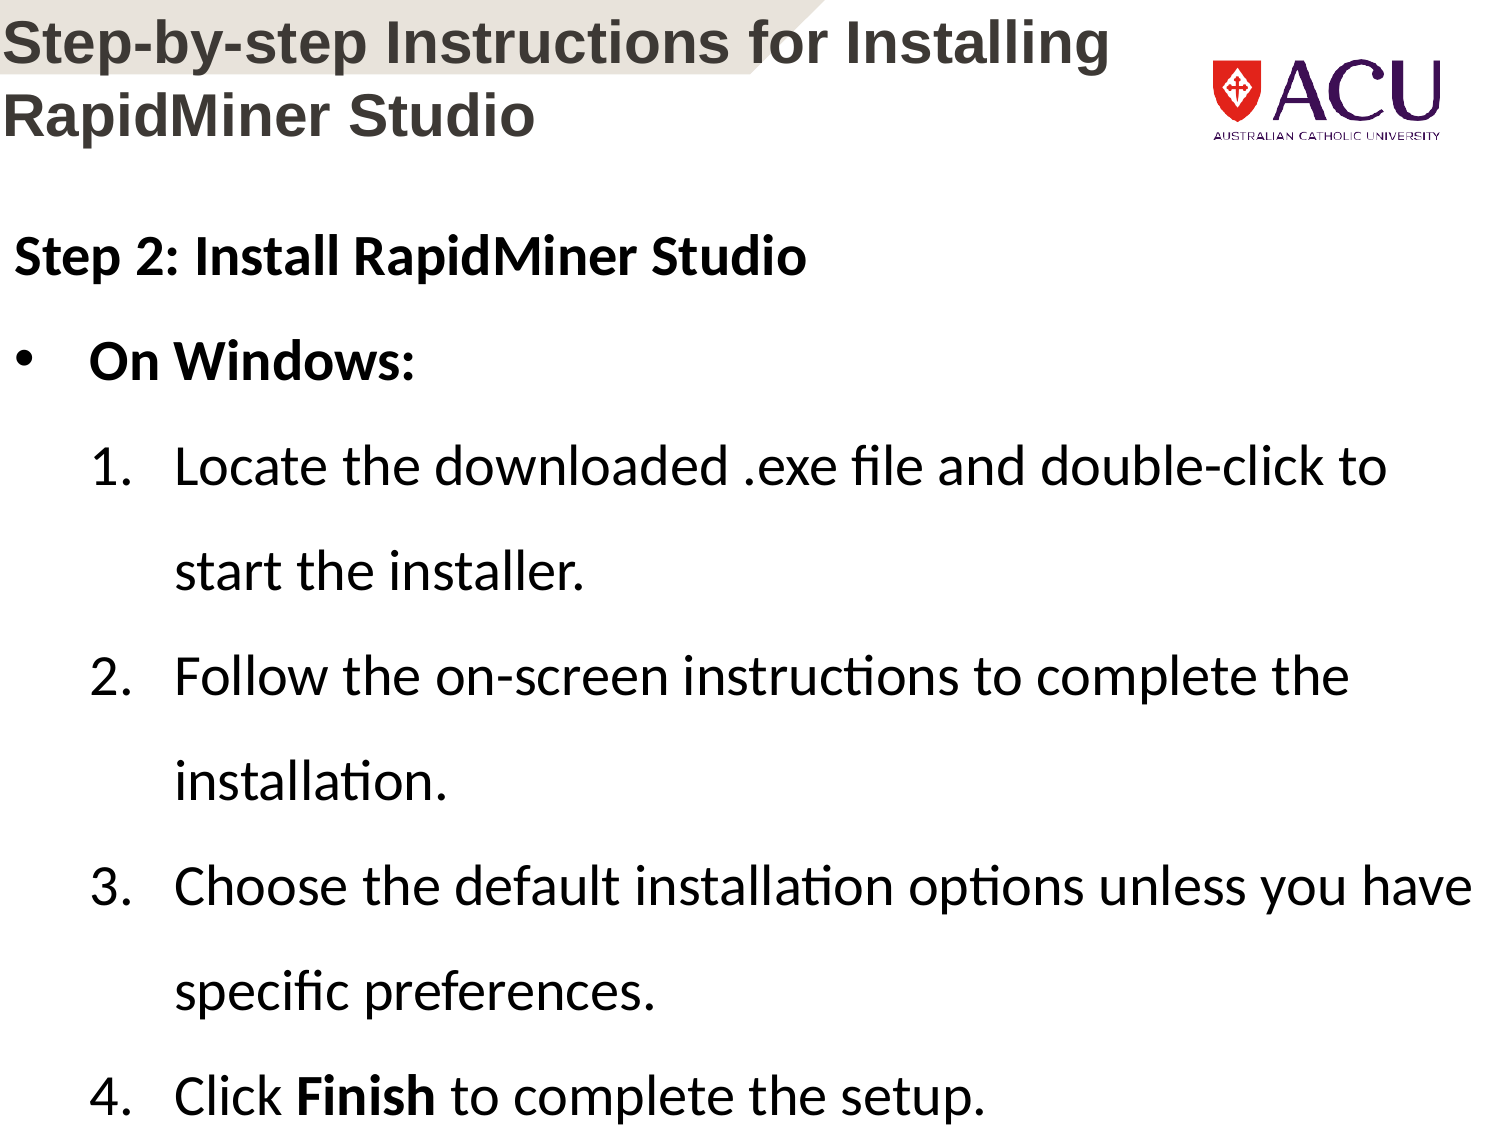

# Step-by-step Instructions for Installing RapidMiner Studio
Step 2: Install RapidMiner Studio
On Windows:
Locate the downloaded .exe file and double-click to start the installer.
Follow the on-screen instructions to complete the installation.
Choose the default installation options unless you have specific preferences.
Click Finish to complete the setup.
91 | Faculty of Business and Law | Peter Faber Business School